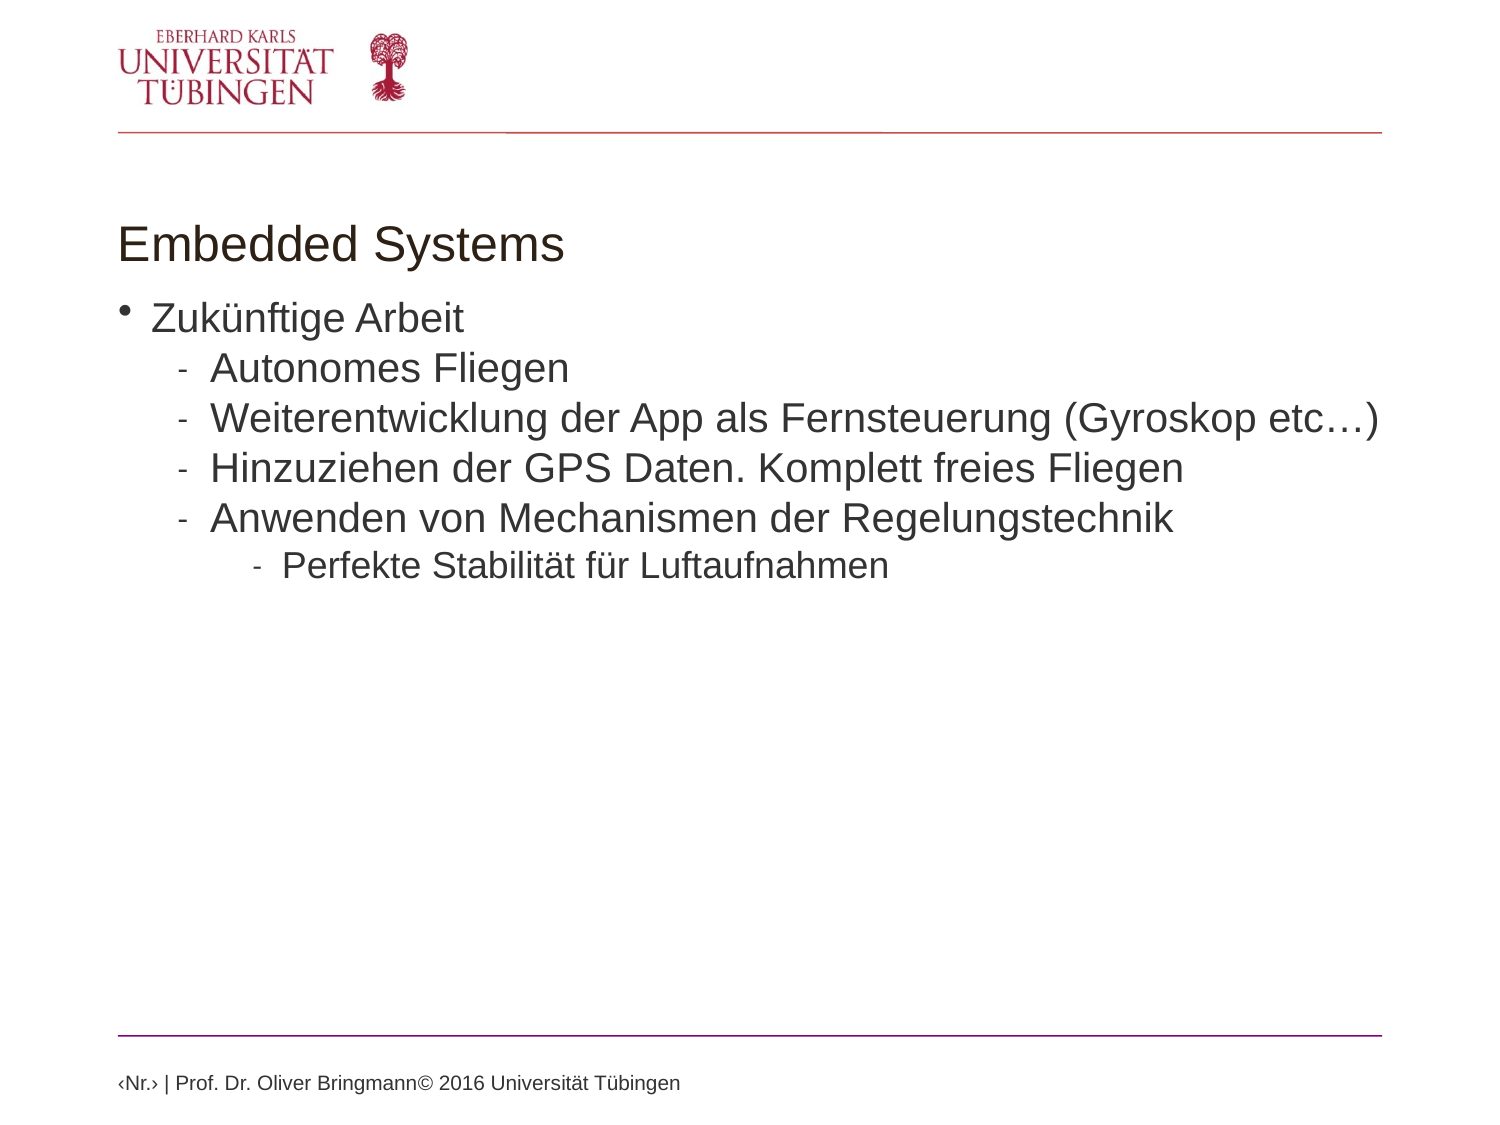

Embedded Systems
Zukünftige Arbeit
Autonomes Fliegen
Weiterentwicklung der App als Fernsteuerung (Gyroskop etc…)
Hinzuziehen der GPS Daten. Komplett freies Fliegen
Anwenden von Mechanismen der Regelungstechnik
Perfekte Stabilität für Luftaufnahmen